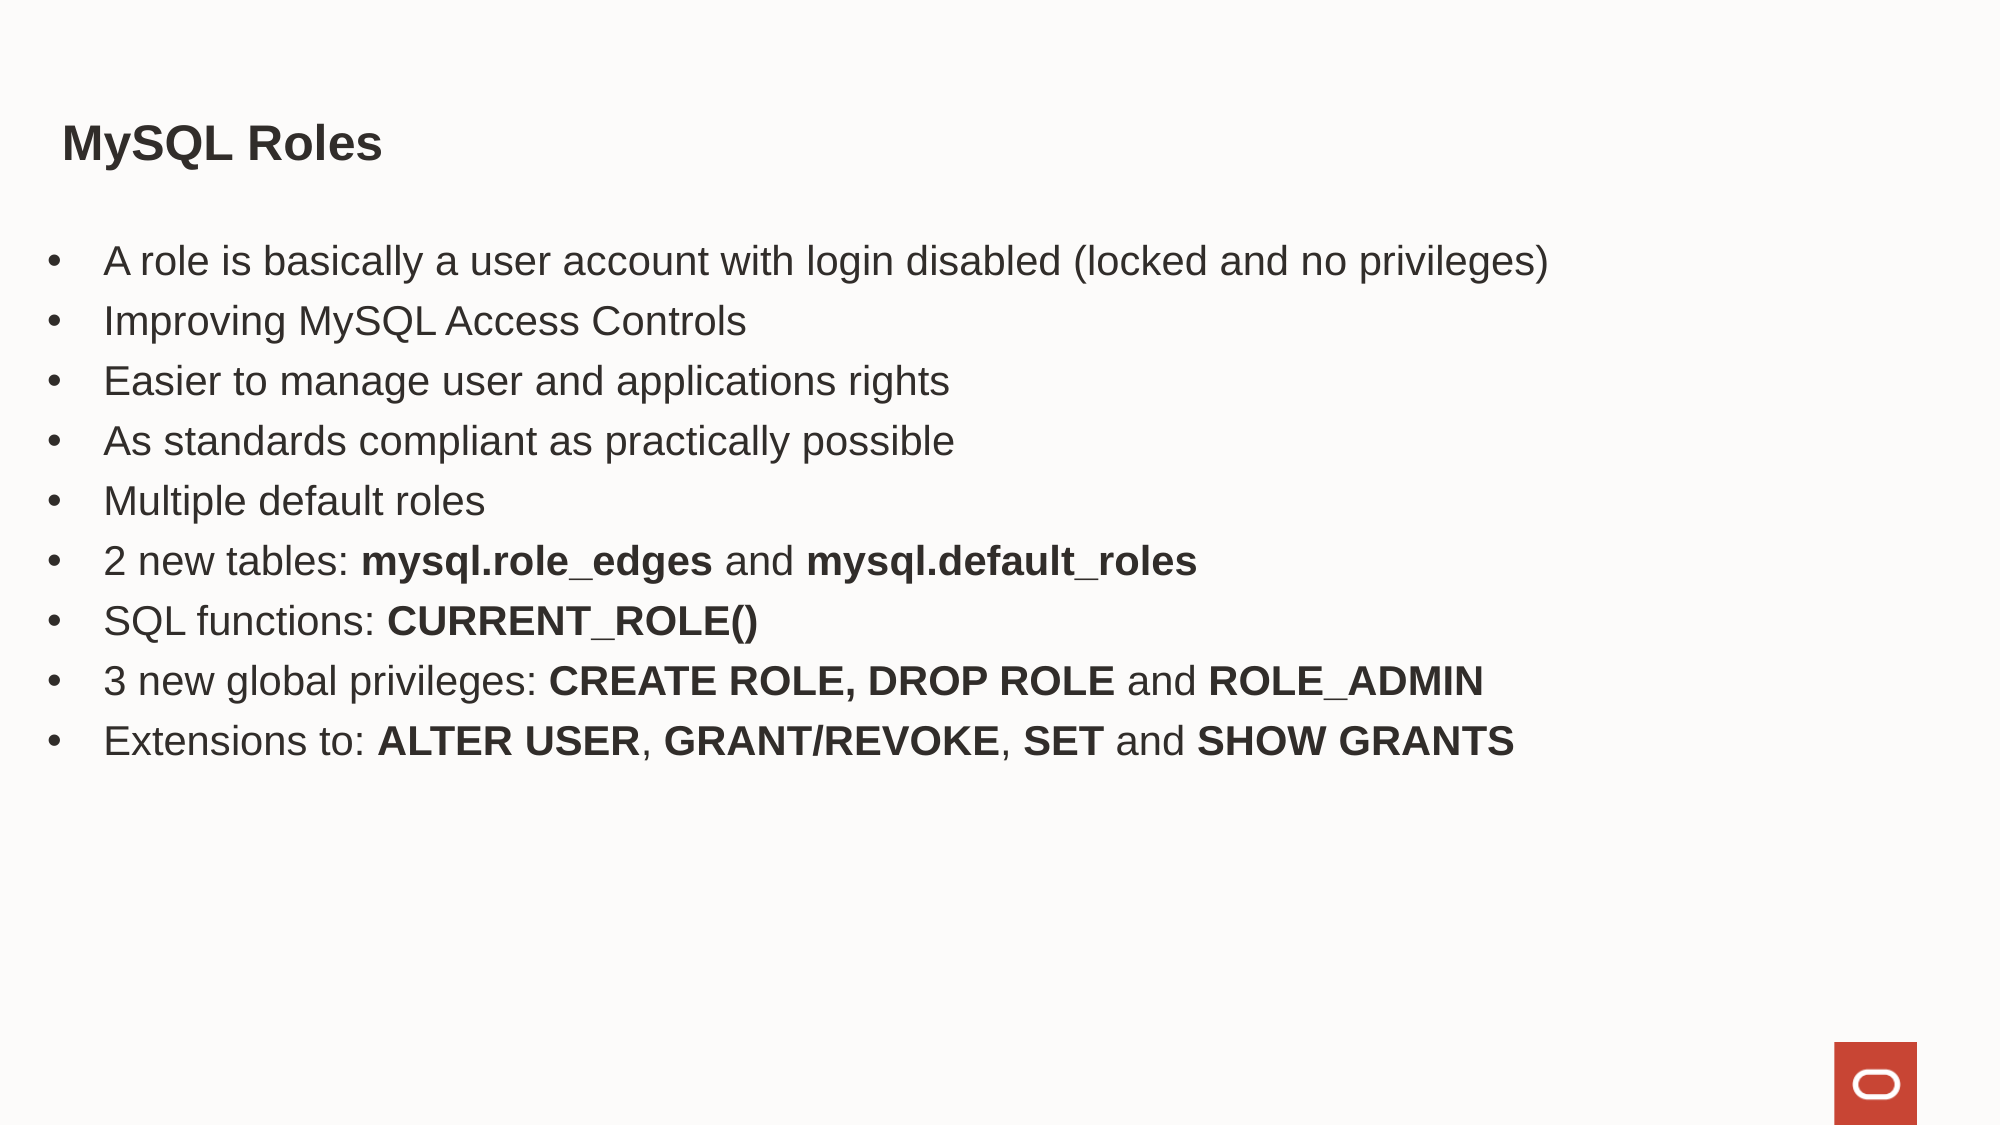

# MySQL Roles
A role is basically a user account with login disabled (locked and no privileges)
Improving MySQL Access Controls
Easier to manage user and applications rights
As standards compliant as practically possible
Multiple default roles
2 new tables: mysql.role_edges and mysql.default_roles
SQL functions: CURRENT_ROLE()
3 new global privileges: CREATE ROLE, DROP ROLE and ROLE_ADMIN
Extensions to: ALTER USER, GRANT/REVOKE, SET and SHOW GRANTS